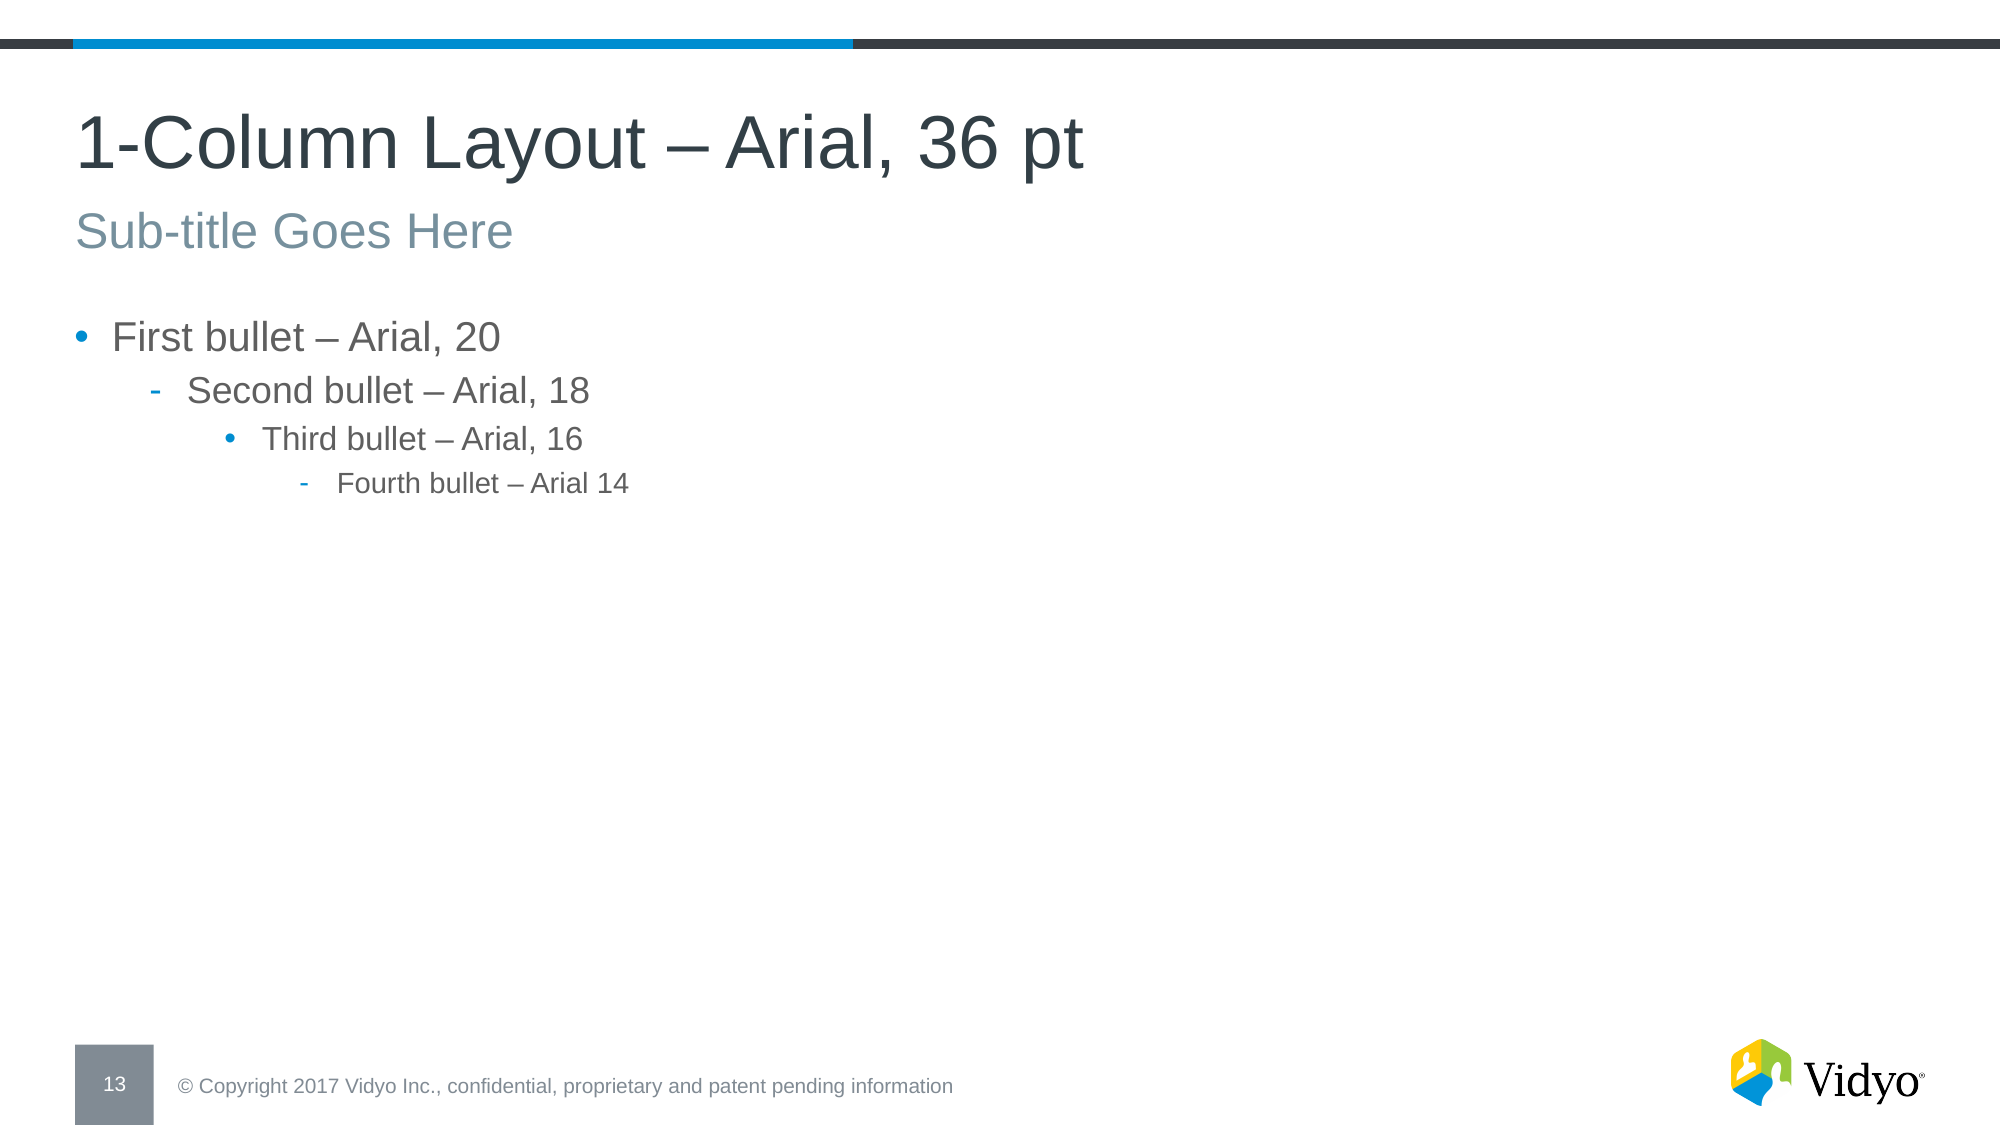

1-Column Layout – Arial, 36 pt
Sub-title Goes Here
First bullet – Arial, 20
Second bullet – Arial, 18
Third bullet – Arial, 16
Fourth bullet – Arial 14